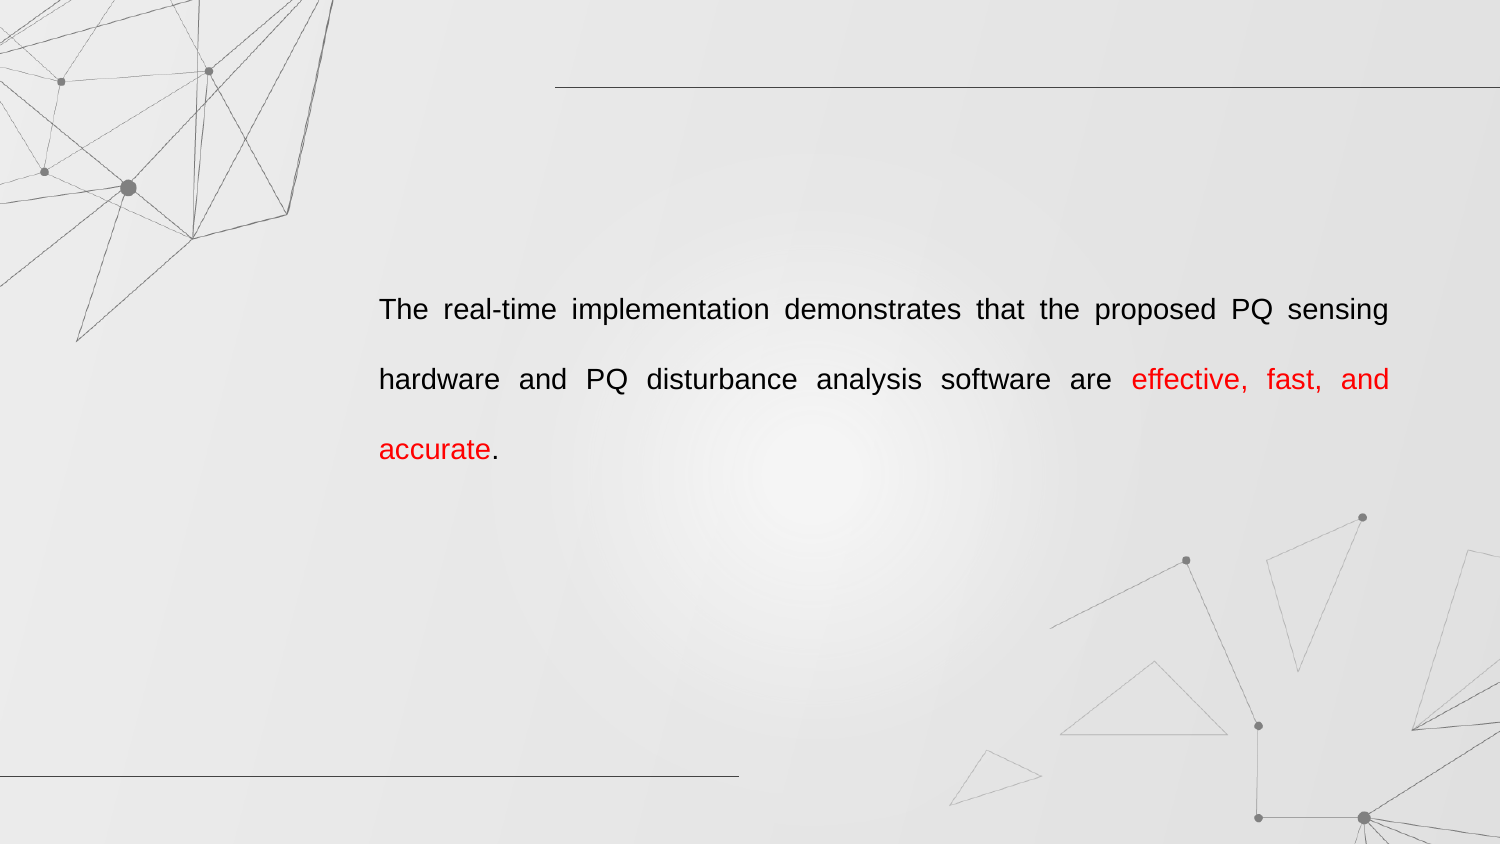

The real-time implementation demonstrates that the proposed PQ sensing hardware and PQ disturbance analysis software are effective, fast, and accurate.